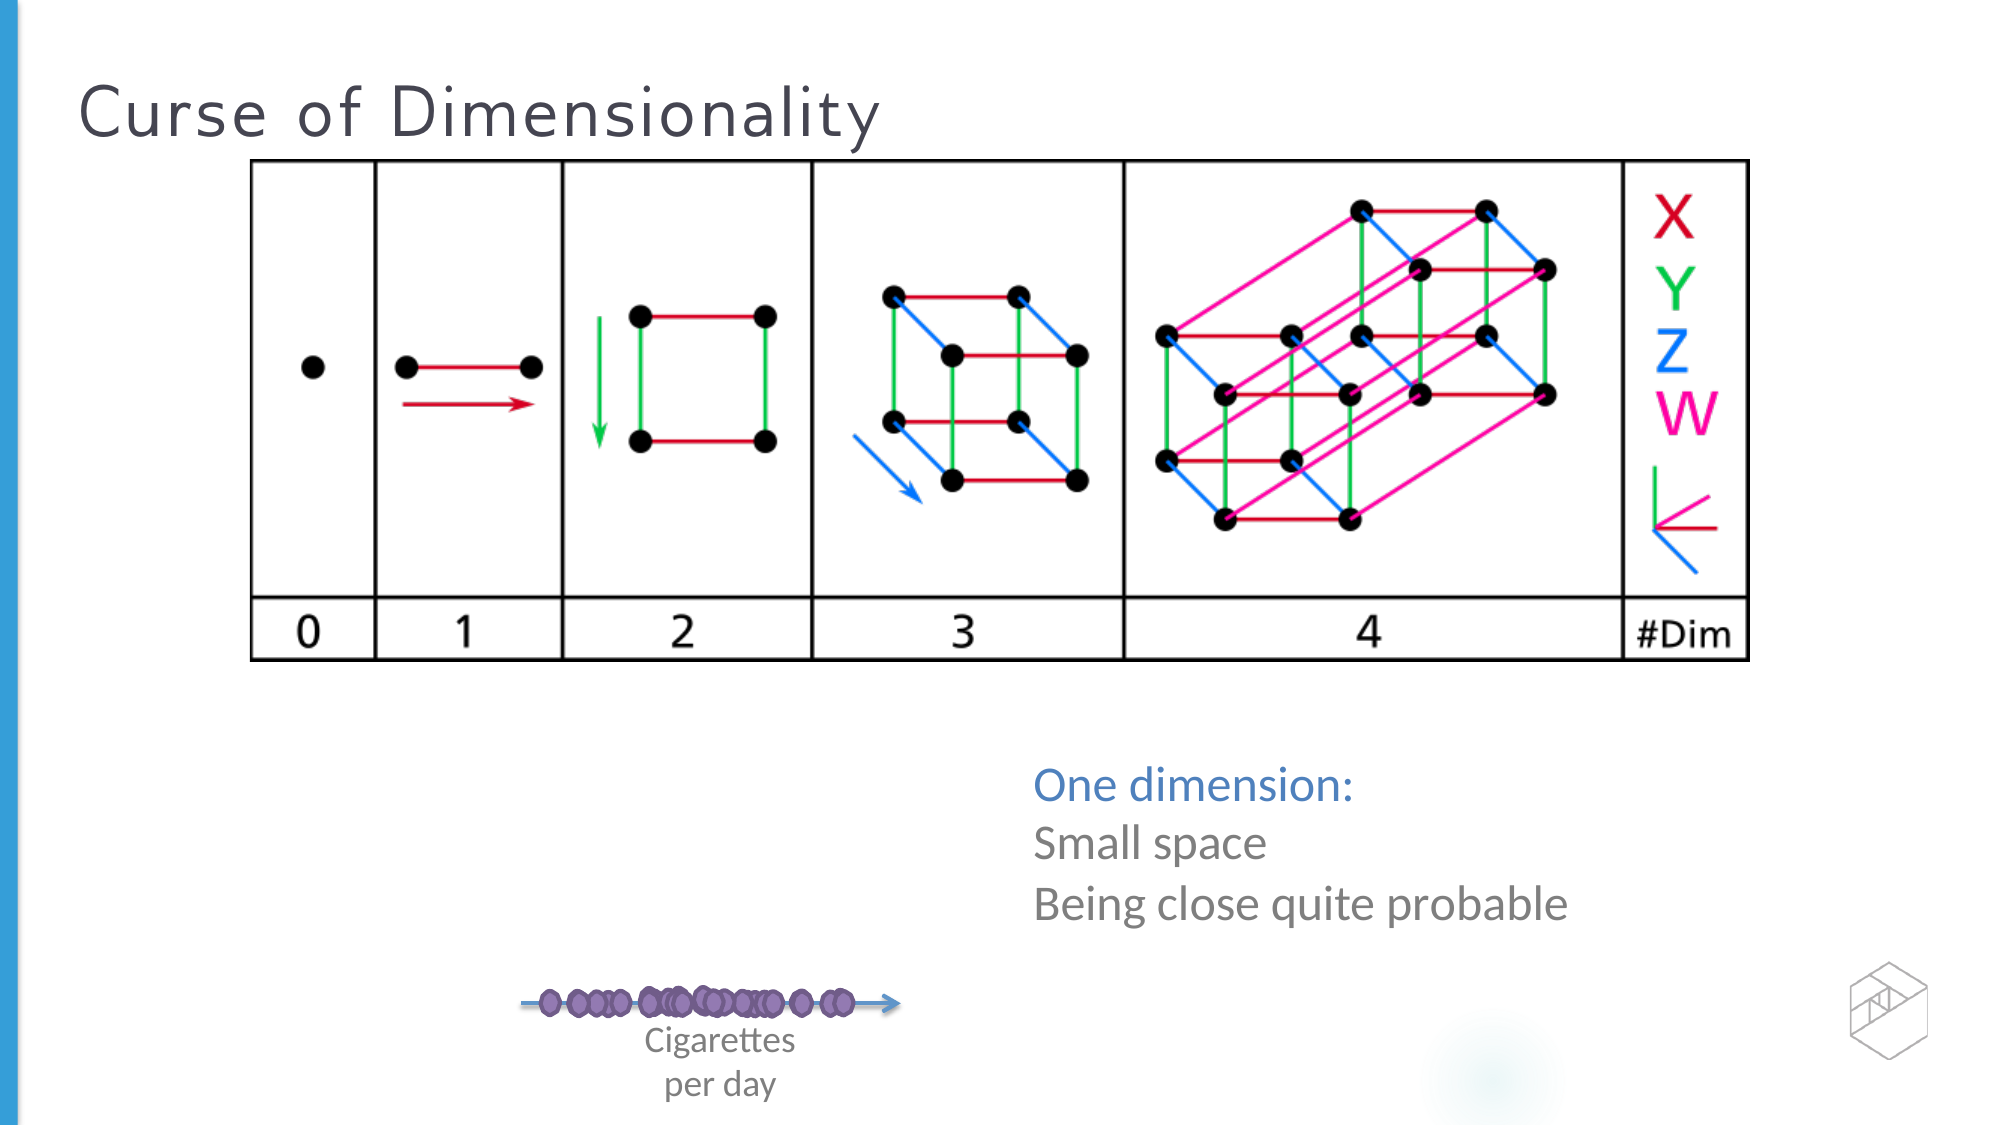

# Curse of Dimensionality

One dimension:
Small space
Being close quite probable

Cigarettes per day